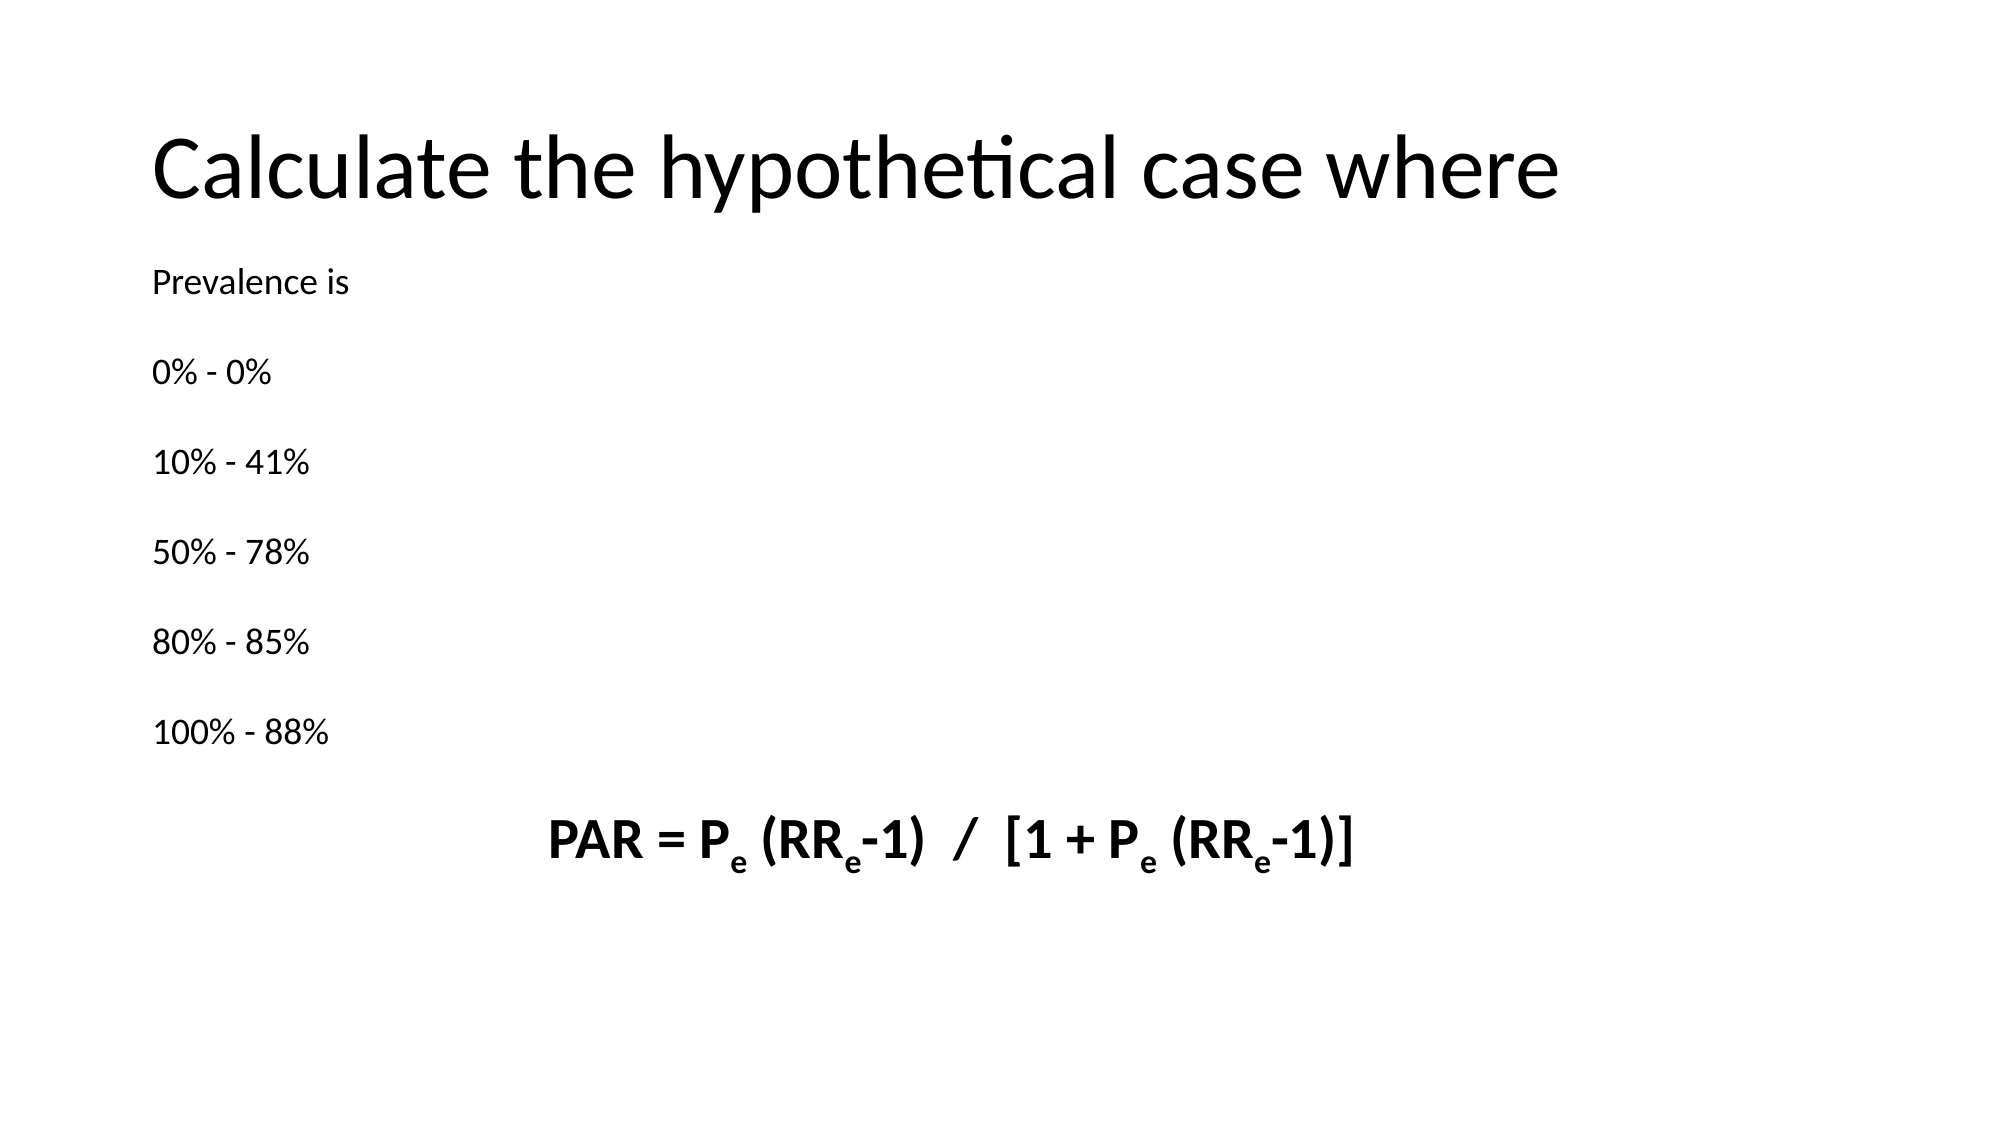

# Calculate the hypothetical case where
Prevalence is

0% - 0%

10% - 41%

50% - 78%

80% - 85%

100% - 88%

PAR = Pe (RRe-1)  /  [1 + Pe (RRe-1)]